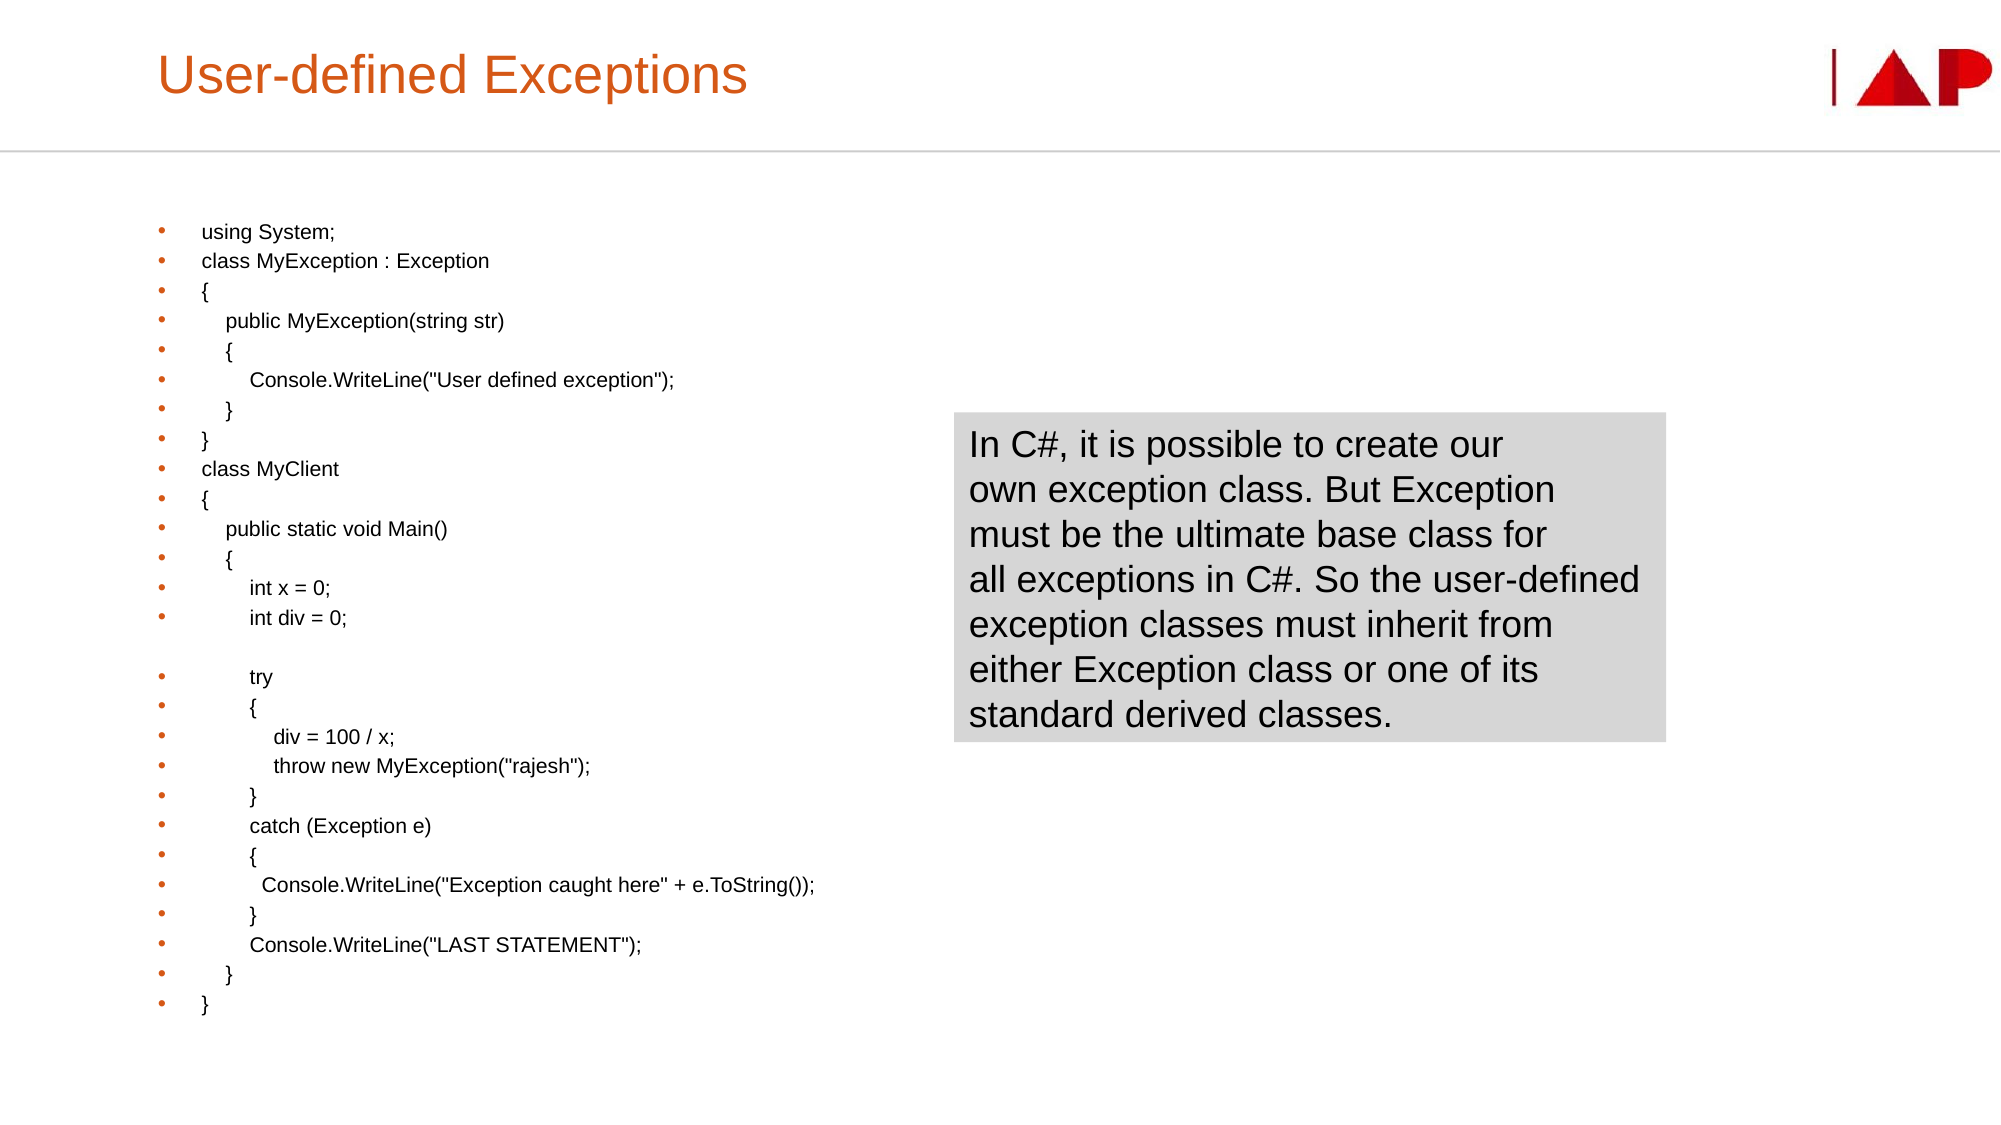

# User-defined Exceptions
using System;
class MyException : Exception
{
    public MyException(string str)
    {
        Console.WriteLine("User defined exception");
    }
}
class MyClient
{
    public static void Main()
    {
        int x = 0;
        int div = 0;

        try
        {
            div = 100 / x;
            throw new MyException("rajesh");
        }
        catch (Exception e)
        {
          Console.WriteLine("Exception caught here" + e.ToString());
        }
        Console.WriteLine("LAST STATEMENT");
    }
}
In C#, it is possible to create our
own exception class. But Exception
must be the ultimate base class for
all exceptions in C#. So the user-defined
exception classes must inherit from
either Exception class or one of its
standard derived classes.